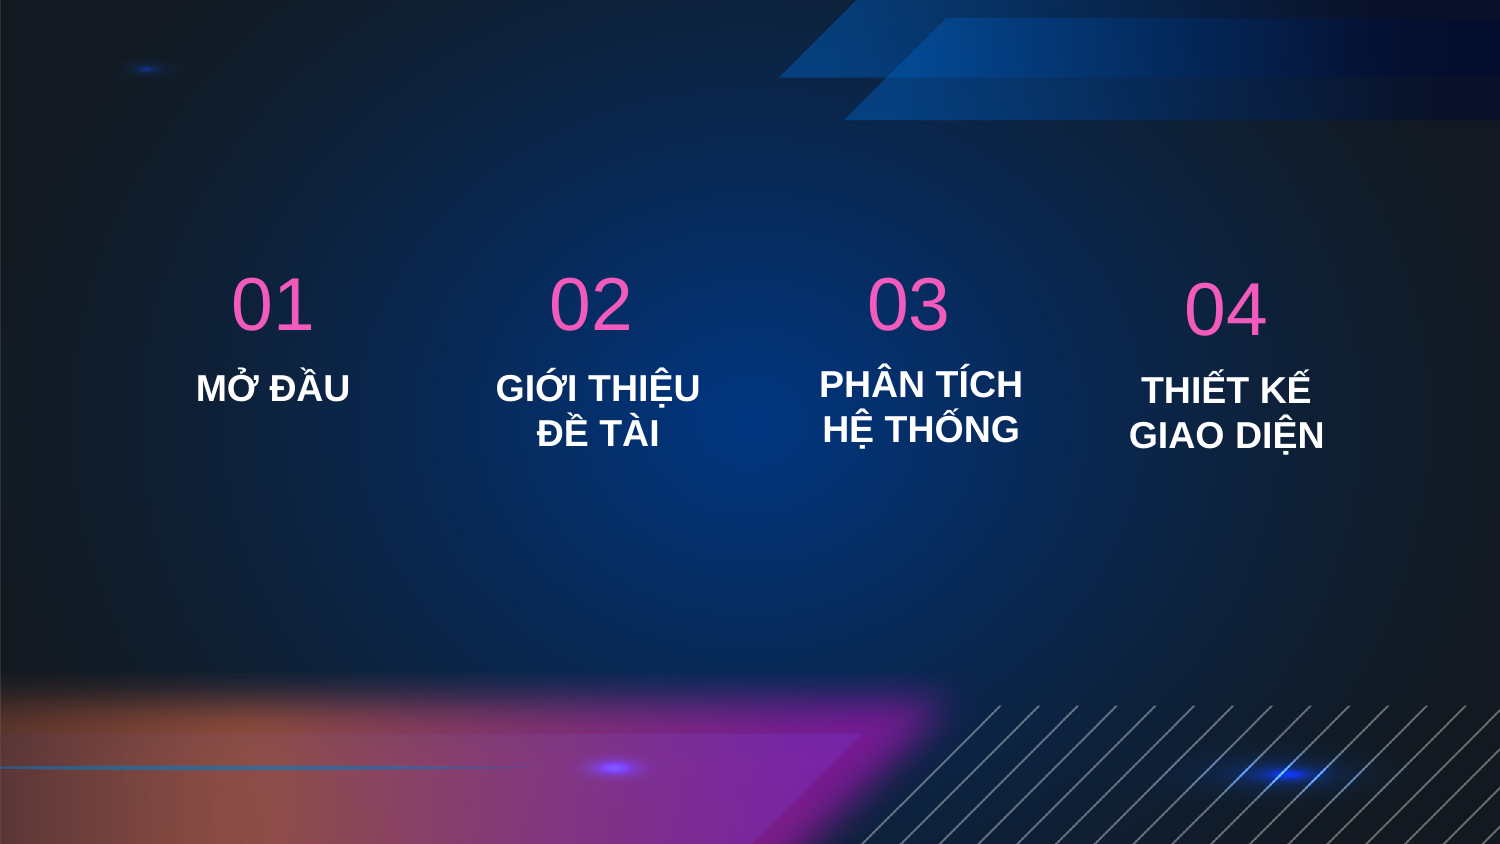

# 01
02
03
04
GIỚI THIỆU ĐỀ TÀI
PHÂN TÍCH
HỆ THỐNG
THIẾT KẾ
GIAO DIỆN
MỞ ĐẦU